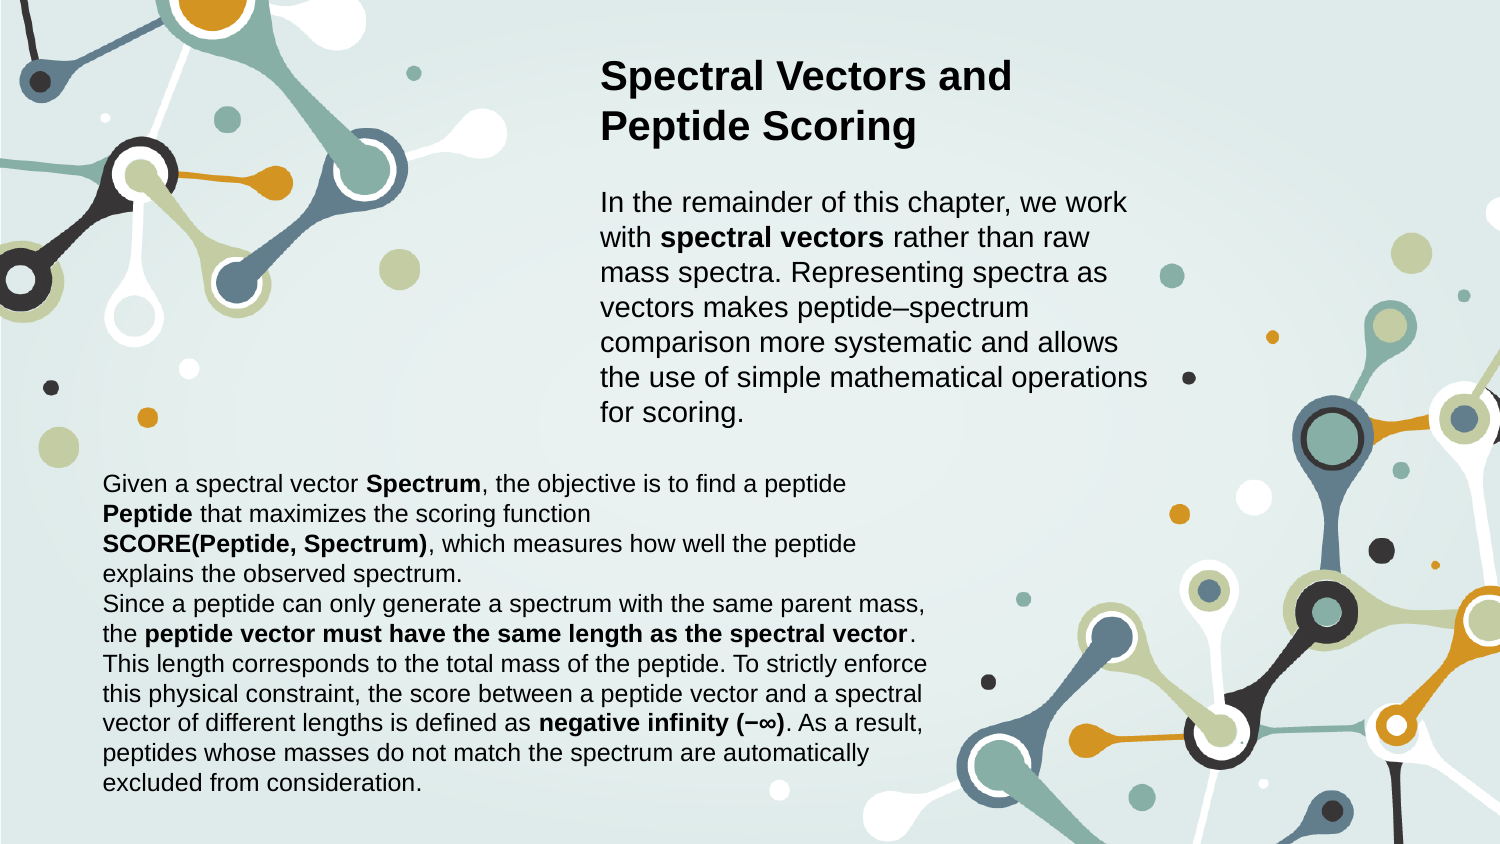

Spectral Vectors and Peptide Scoring

In the remainder of this chapter, we work with spectral vectors rather than raw mass spectra. Representing spectra as vectors makes peptide–spectrum comparison more systematic and allows the use of simple mathematical operations for scoring.

Given a spectral vector Spectrum, the objective is to find a peptide Peptide that maximizes the scoring function
SCORE(Peptide, Spectrum), which measures how well the peptide explains the observed spectrum.
Since a peptide can only generate a spectrum with the same parent mass, the peptide vector must have the same length as the spectral vector. This length corresponds to the total mass of the peptide. To strictly enforce this physical constraint, the score between a peptide vector and a spectral vector of different lengths is defined as negative infinity (−∞). As a result, peptides whose masses do not match the spectrum are automatically excluded from consideration.